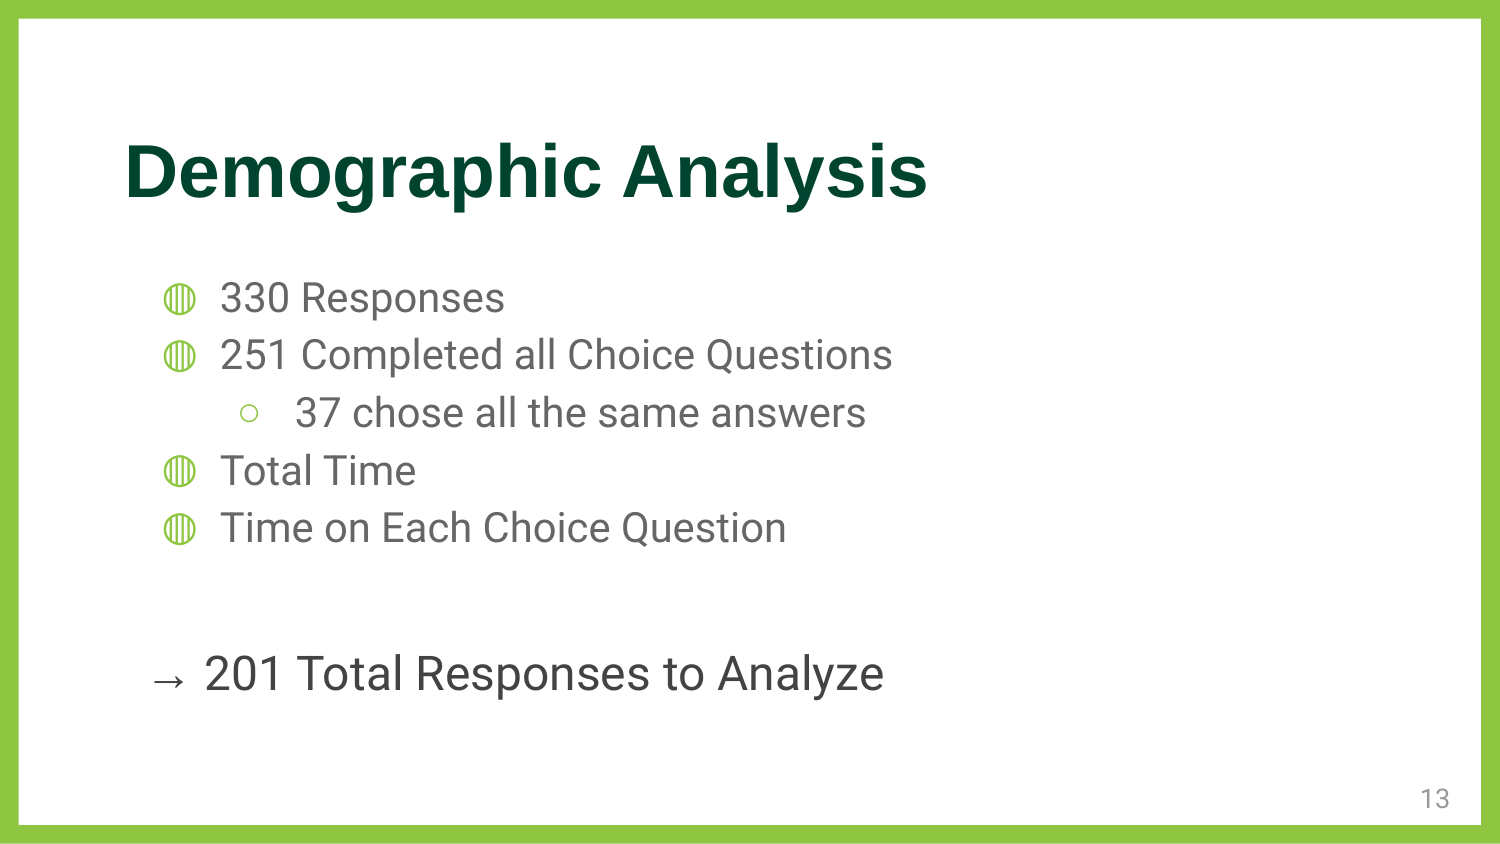

# Demographic Analysis
330 Responses
251 Completed all Choice Questions
37 chose all the same answers
Total Time
Time on Each Choice Question

→ 201 Total Responses to Analyze
13